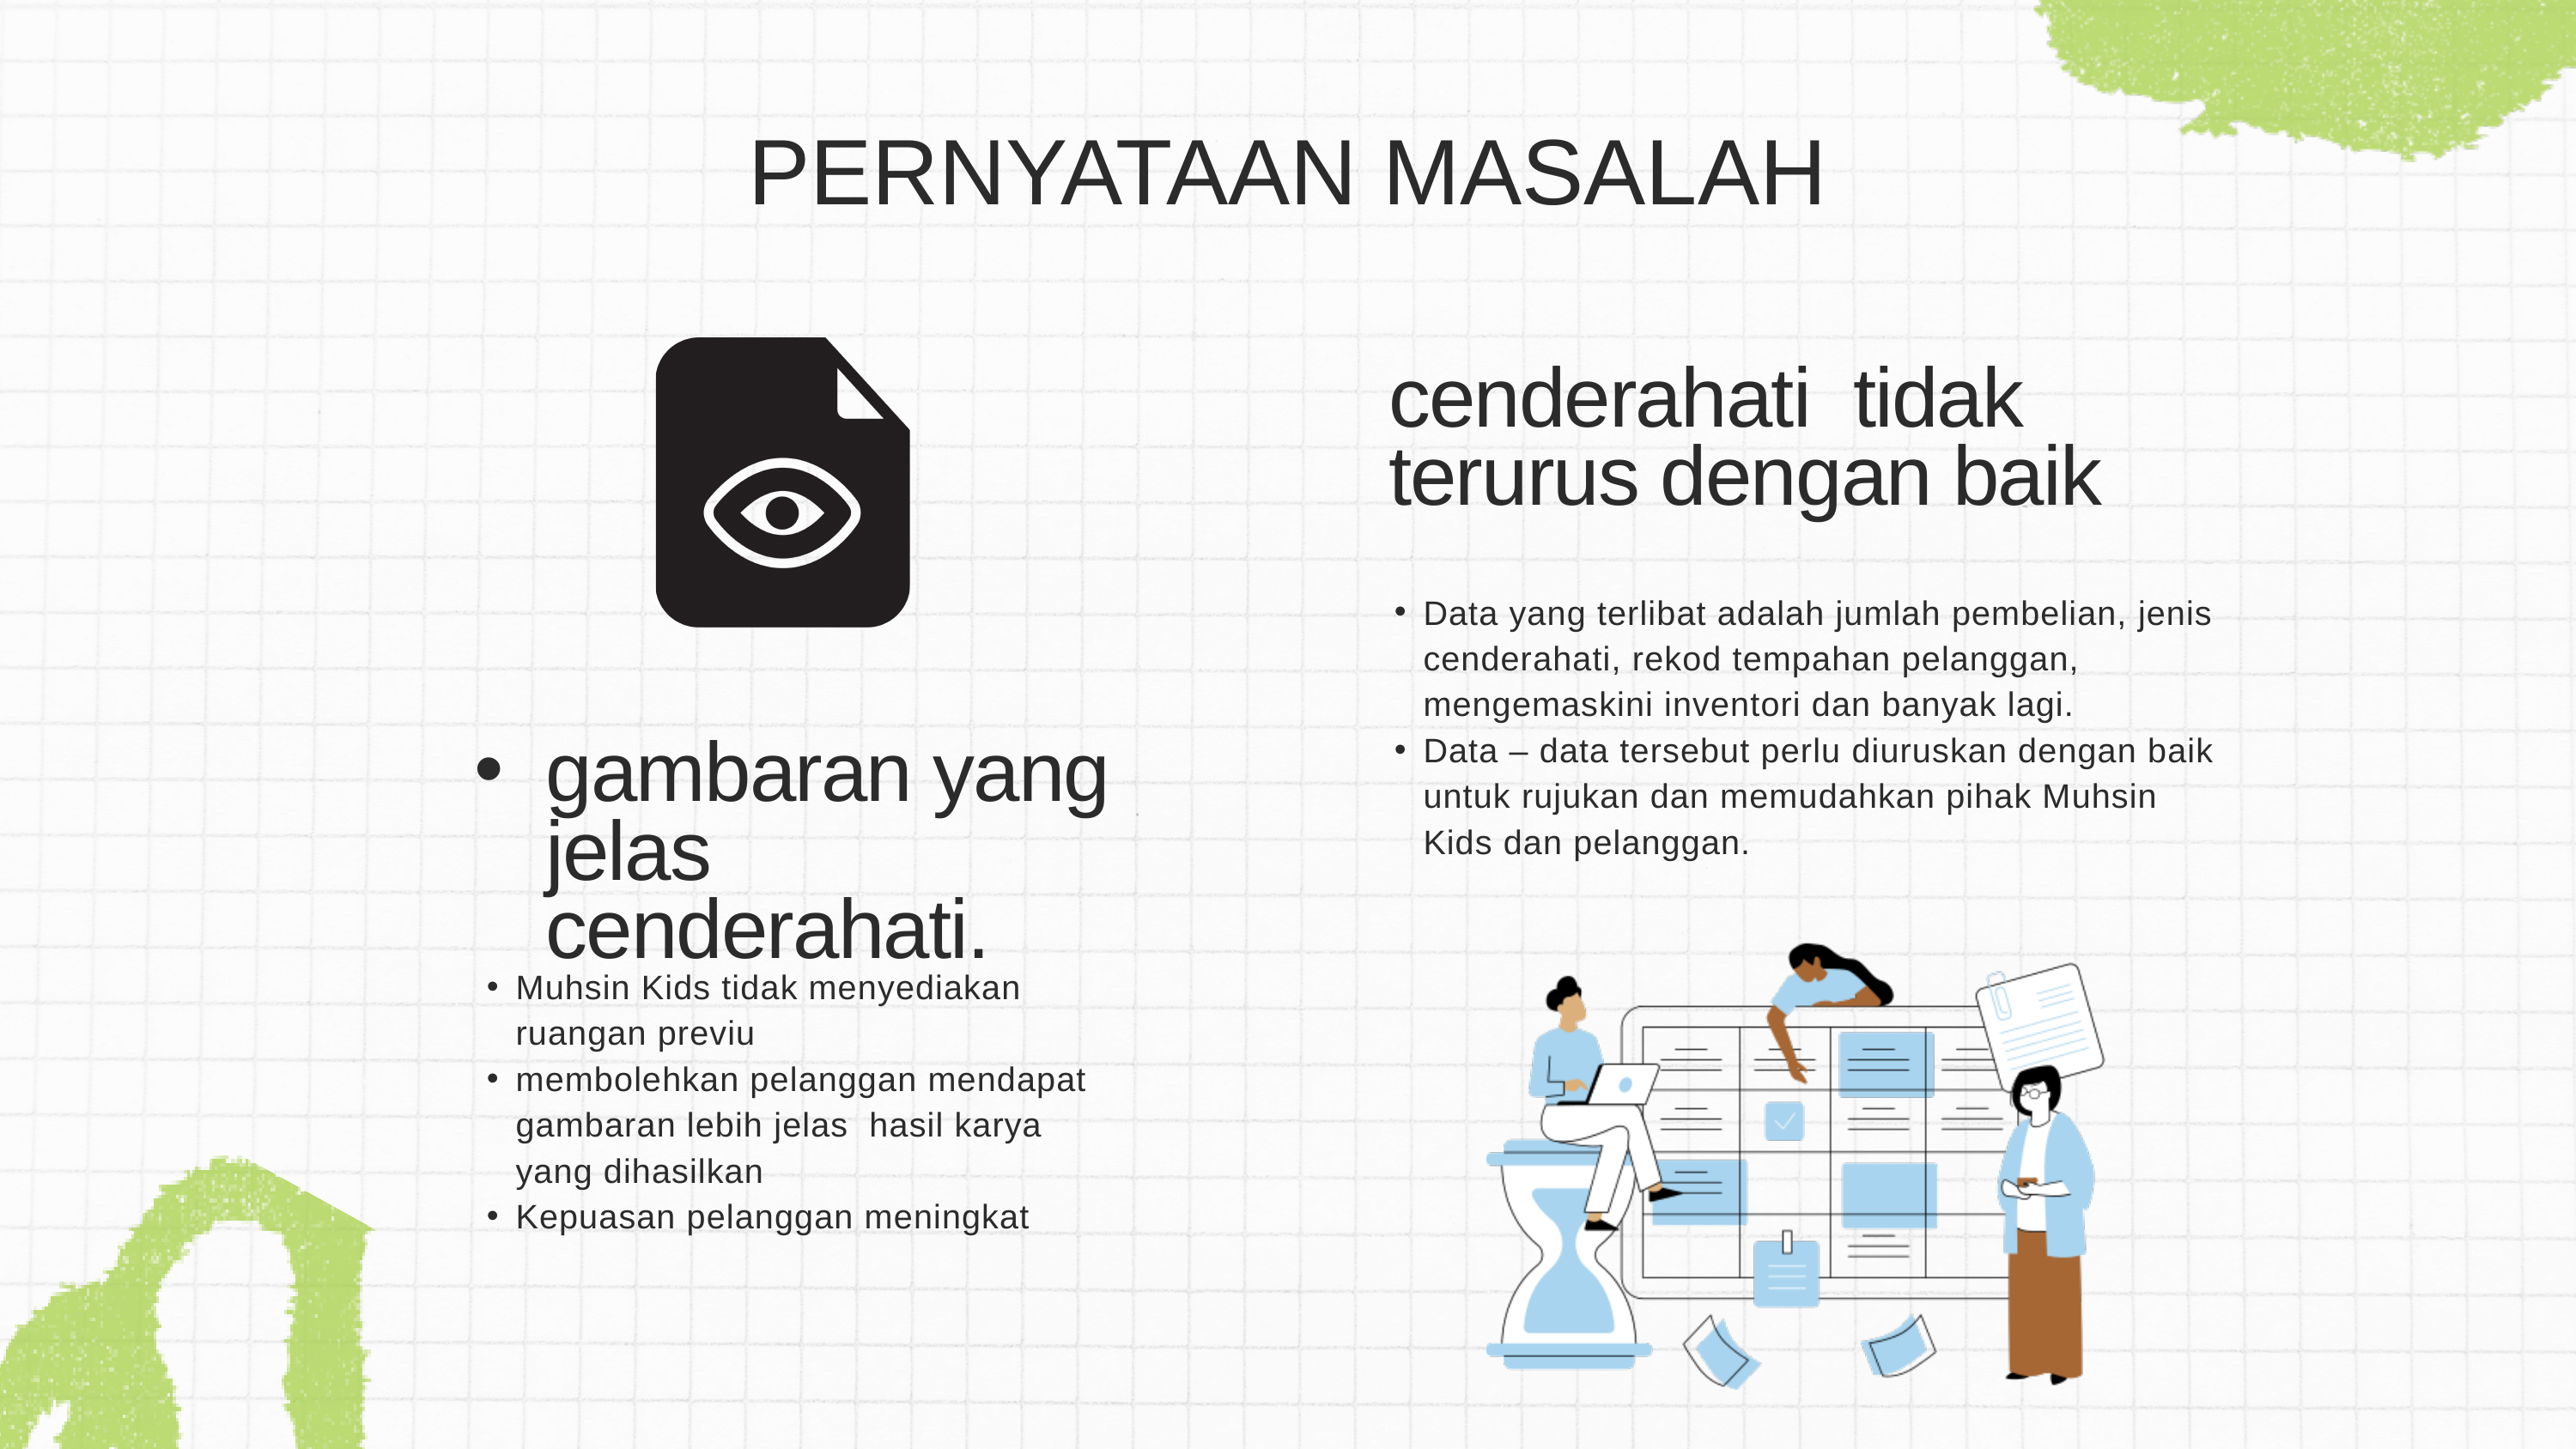

PERNYATAAN MASALAH

cenderahati  tidak terurus dengan baik
Data yang terlibat adalah jumlah pembelian, jenis cenderahati, rekod tempahan pelanggan, mengemaskini inventori dan banyak lagi.
Data – data tersebut perlu diuruskan dengan baik untuk rujukan dan memudahkan pihak Muhsin Kids dan pelanggan.
gambaran yang jelas cenderahati.

Muhsin Kids tidak menyediakan ruangan previu
membolehkan pelanggan mendapat gambaran lebih jelas  hasil karya yang dihasilkan
Kepuasan pelanggan meningkat